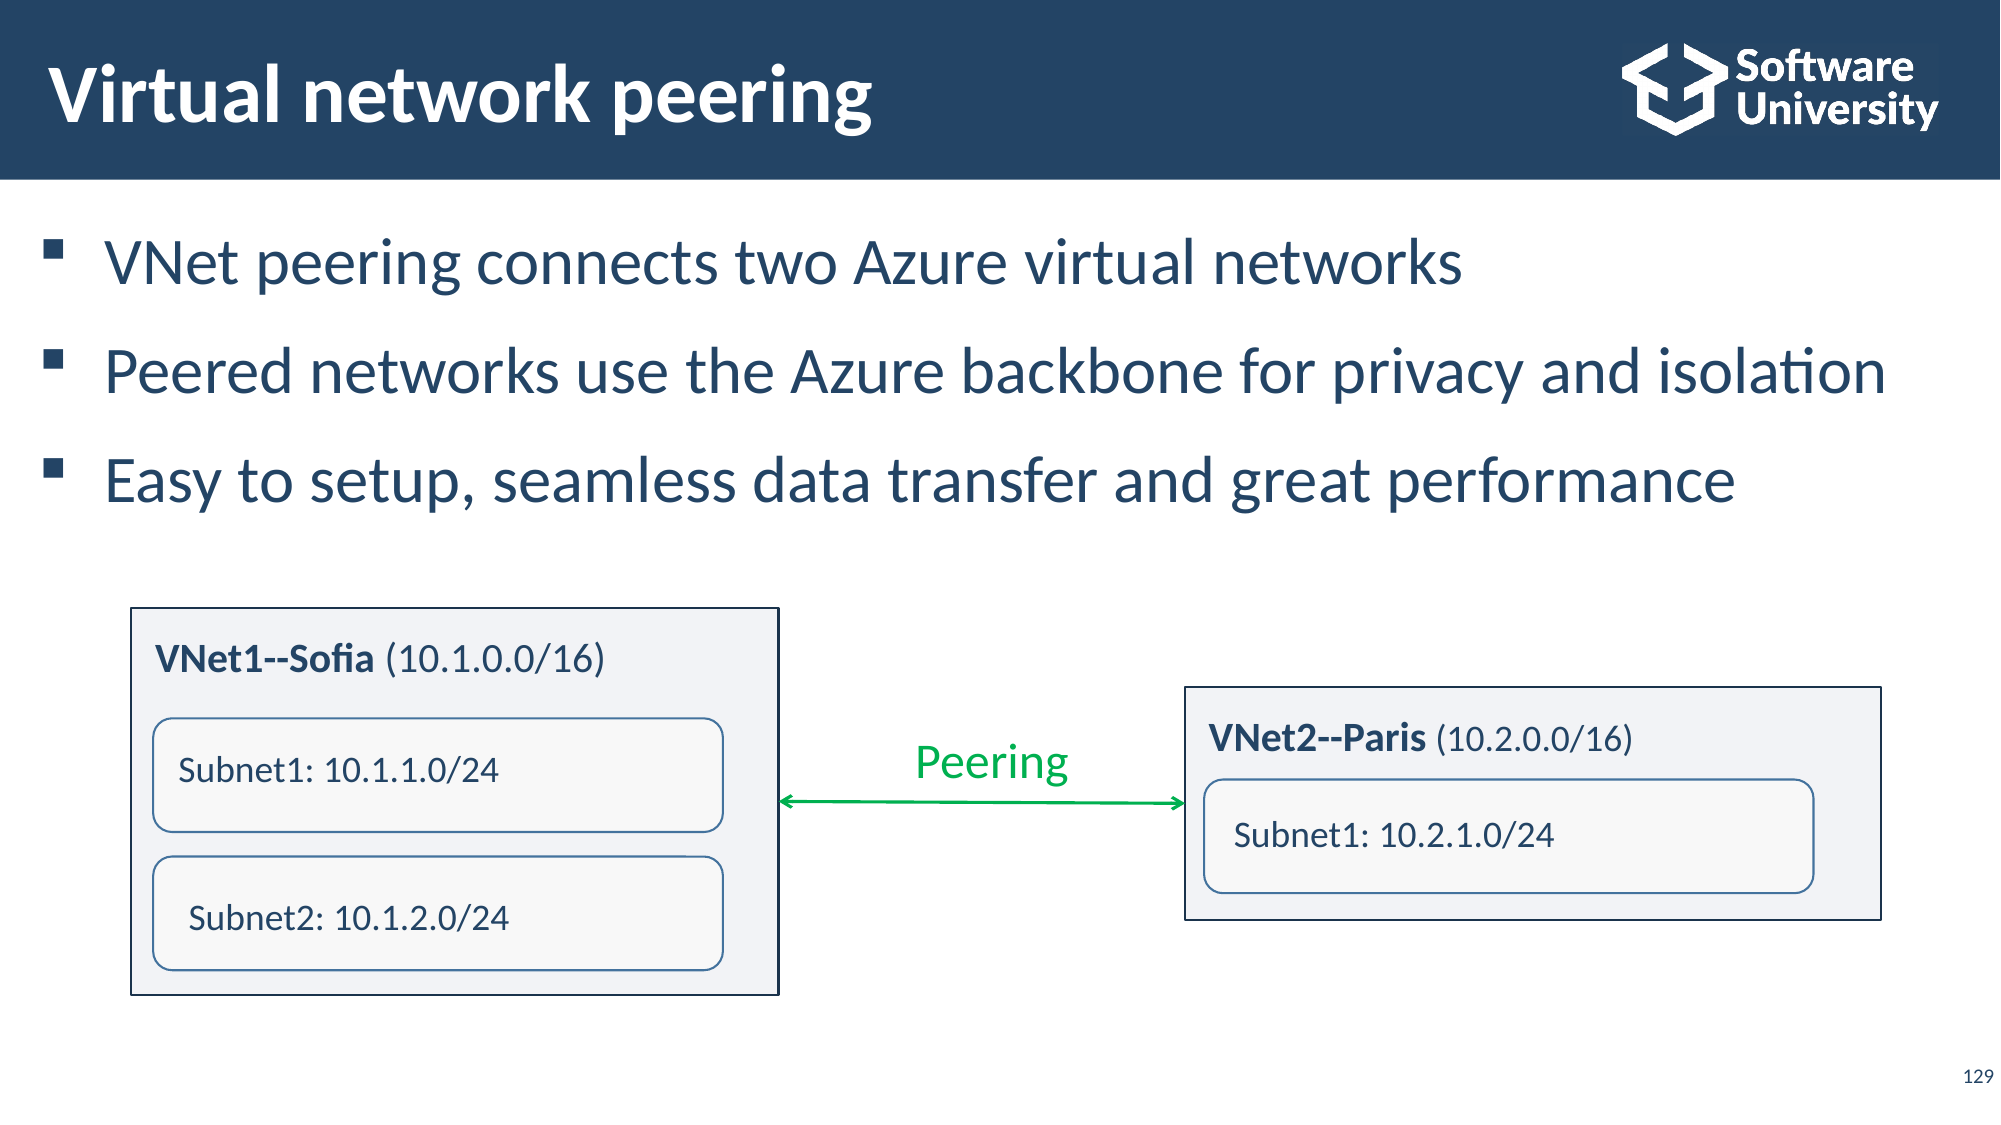

# Virtual network peering
VNet peering connects two Azure virtual networks
Peered networks use the Azure backbone for privacy and isolation
Easy to setup, seamless data transfer and great performance
VNet1--Sofia (10.1.0.0/16)

VNet2--Paris (10.2.0.0/16)

Peering

Subnet1: 10.1.1.0/24

Subnet1: 10.2.1.0/24

Subnet2: 10.1.2.0/24
129